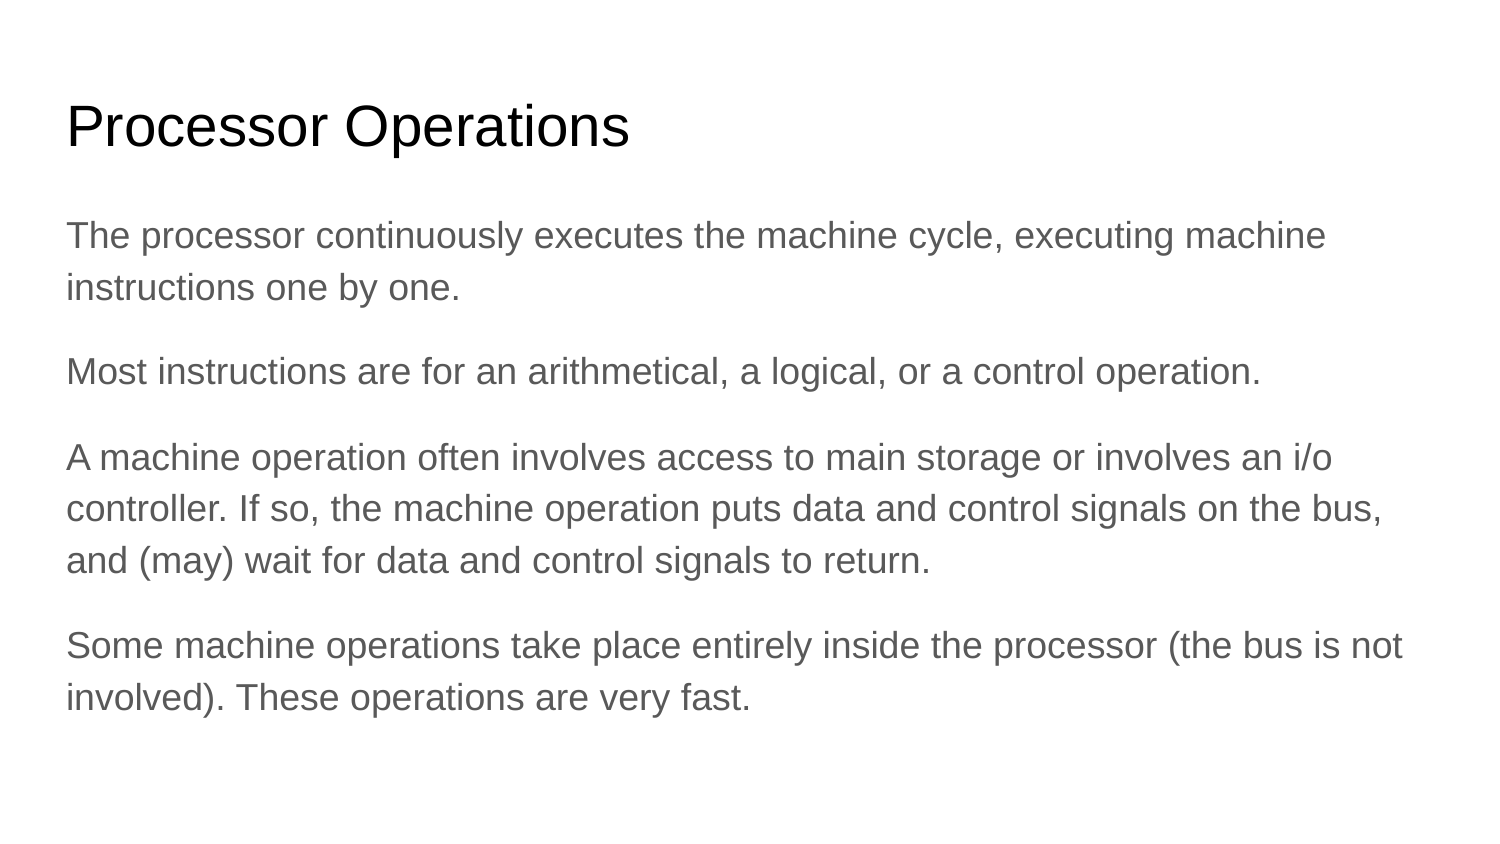

# Processor Operations
The processor continuously executes the machine cycle, executing machine instructions one by one.
Most instructions are for an arithmetical, a logical, or a control operation.
A machine operation often involves access to main storage or involves an i/o controller. If so, the machine operation puts data and control signals on the bus, and (may) wait for data and control signals to return.
Some machine operations take place entirely inside the processor (the bus is not involved). These operations are very fast.